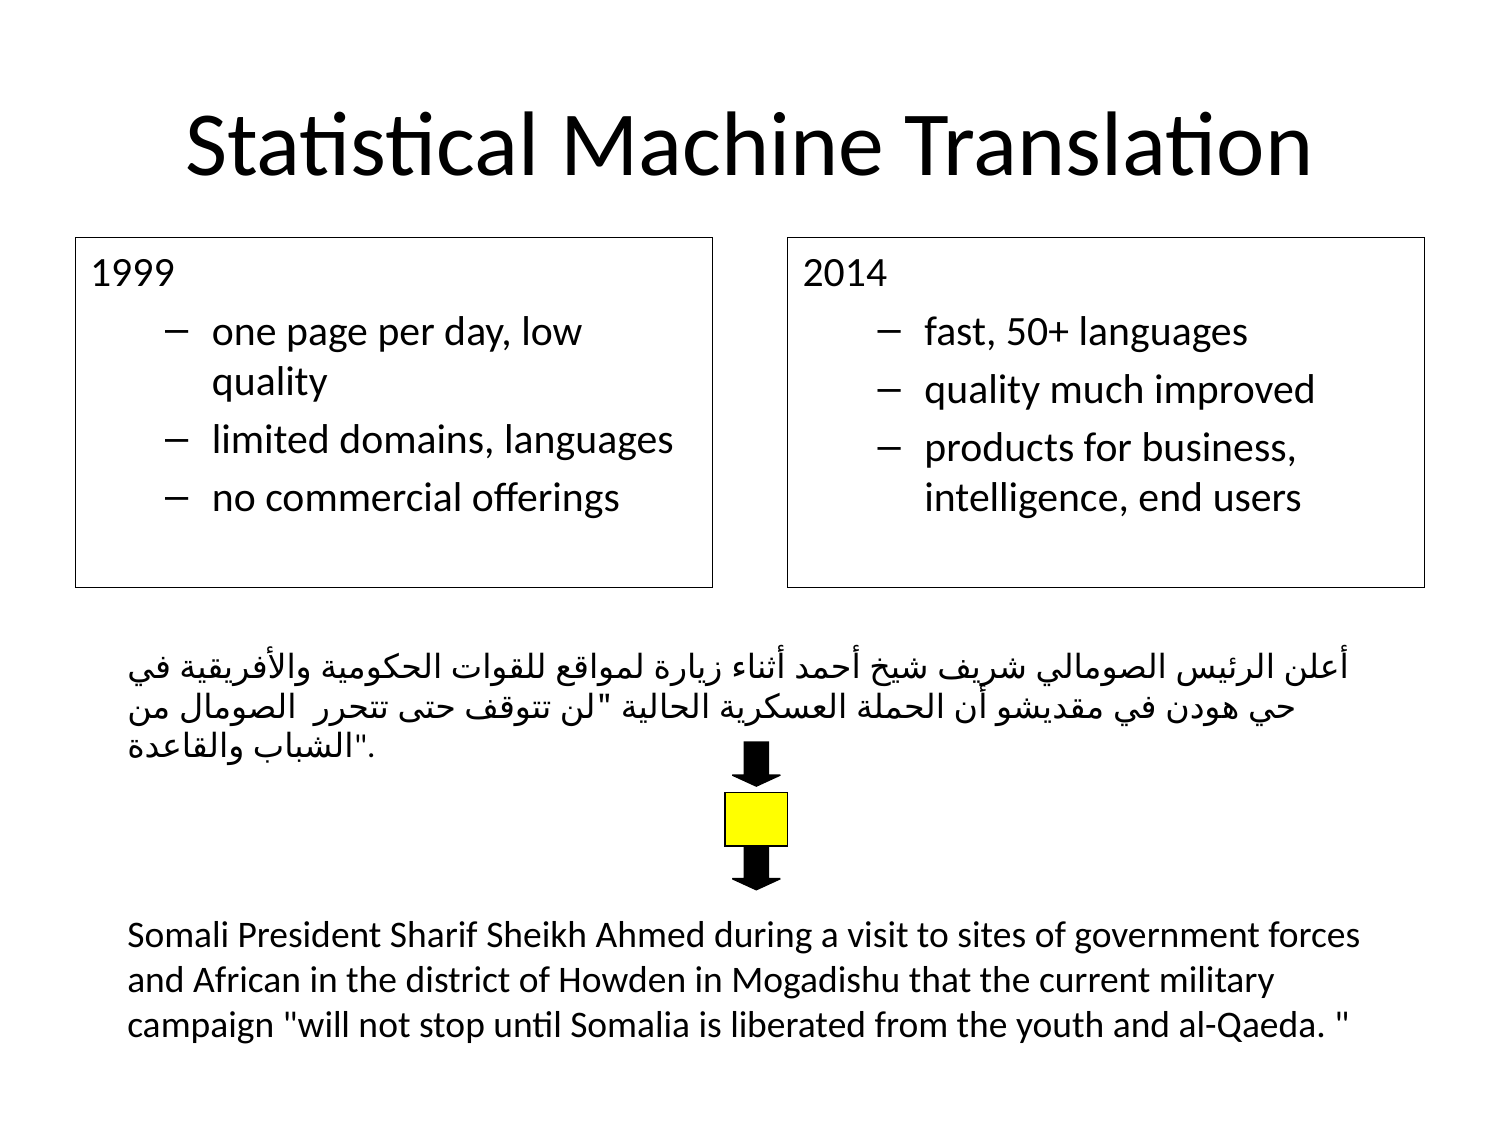

# Statistical Machine Translation
2014
fast, 50+ languages
quality much improved
products for business, intelligence, end users
1999
one page per day, low quality
limited domains, languages
no commercial offerings
أعلن الرئيس الصومالي شريف شيخ أحمد أثناء زيارة لمواقع للقوات الحكومية والأفريقية في حي هودن في مقديشو أن الحملة العسكرية الحالية "لن تتوقف حتى تتحرر  الصومال من الشباب والقاعدة".

Somali President Sharif Sheikh Ahmed during a visit to sites of government forces and African in the district of Howden in Mogadishu that the current military campaign "will not stop until Somalia is liberated from the youth and al-Qaeda. "